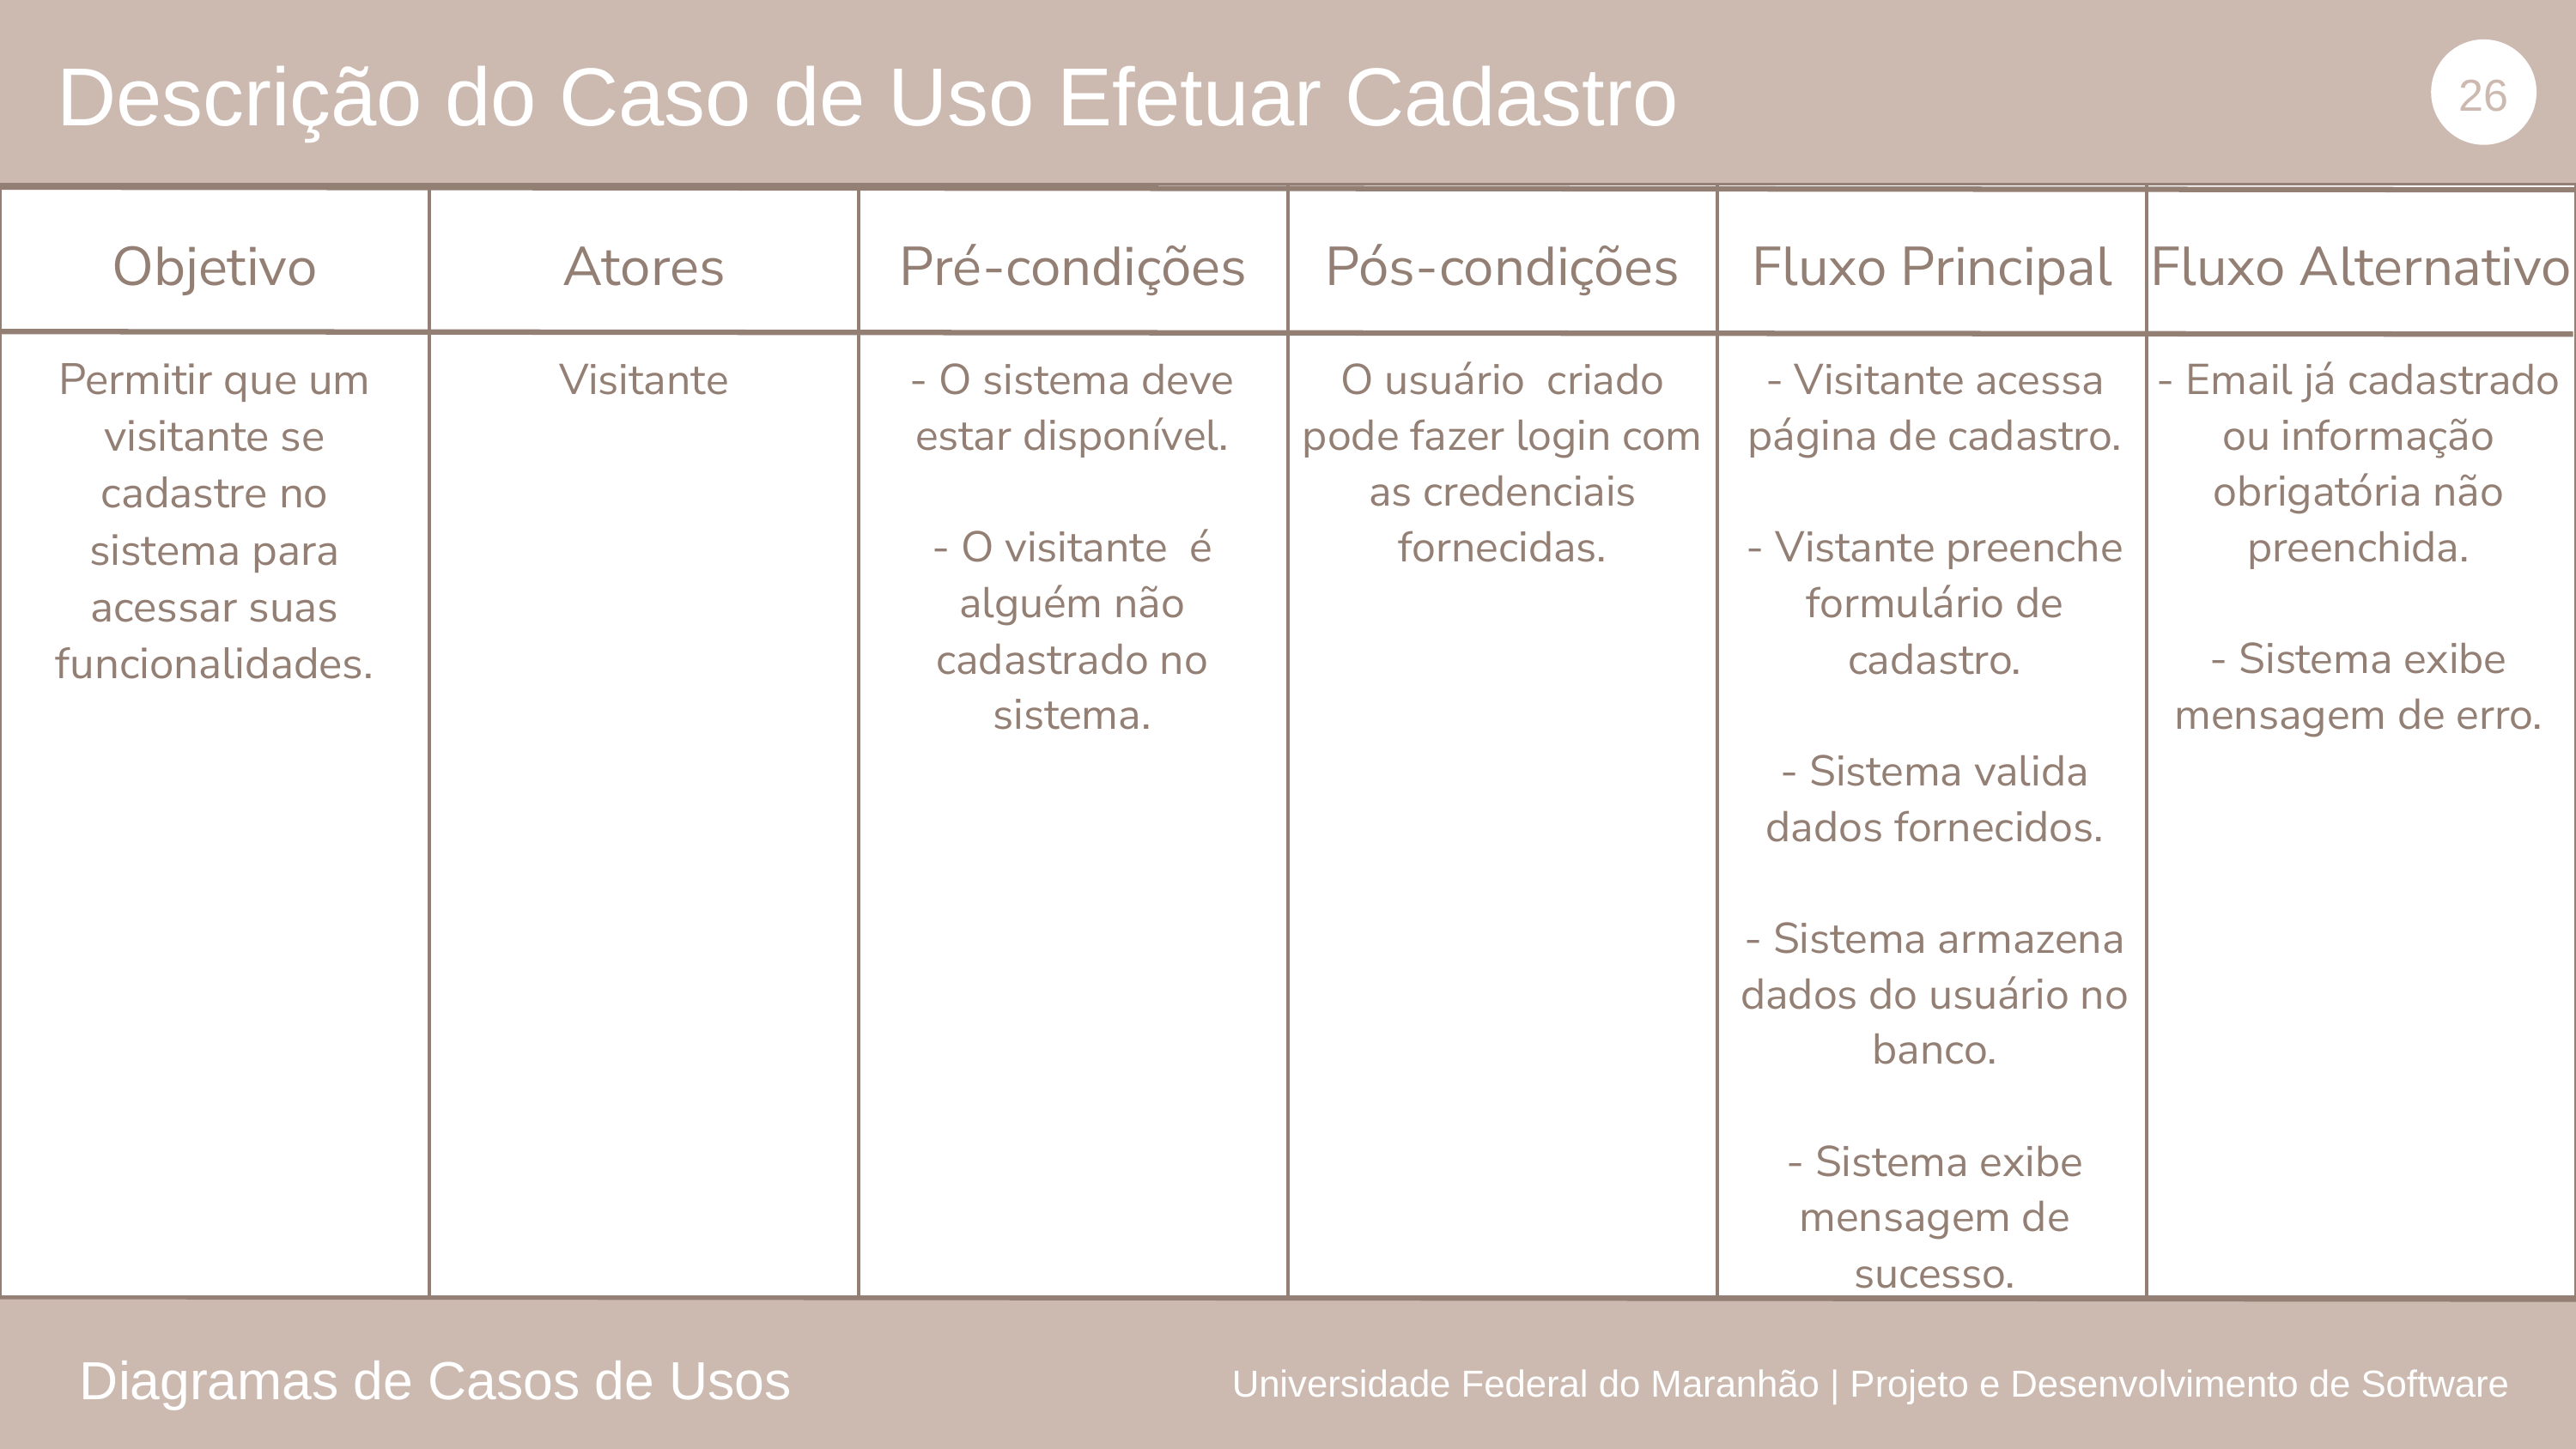

26
Descrição do Caso de Uso Efetuar Cadastro

Objetivo
Atores
Pré-condições
Pós-condições
Fluxo Principal
Fluxo Alternativo

Permitir que um visitante se cadastre no sistema para acessar suas funcionalidades.

Visitante
- O sistema deve estar disponível.

- O visitante  é alguém não cadastrado no sistema.
O usuário  criado pode fazer login com as credenciais fornecidas.
- Visitante acessa página de cadastro.

- Vistante preenche formulário de cadastro.

- Sistema valida dados fornecidos.

- Sistema armazena dados do usuário no banco.

- Sistema exibe mensagem de sucesso.
- Email já cadastrado ou informação obrigatória não preenchida.

- Sistema exibe mensagem de erro.

Diagramas de Casos de Usos
Universidade Federal do Maranhão | Projeto e Desenvolvimento de Software